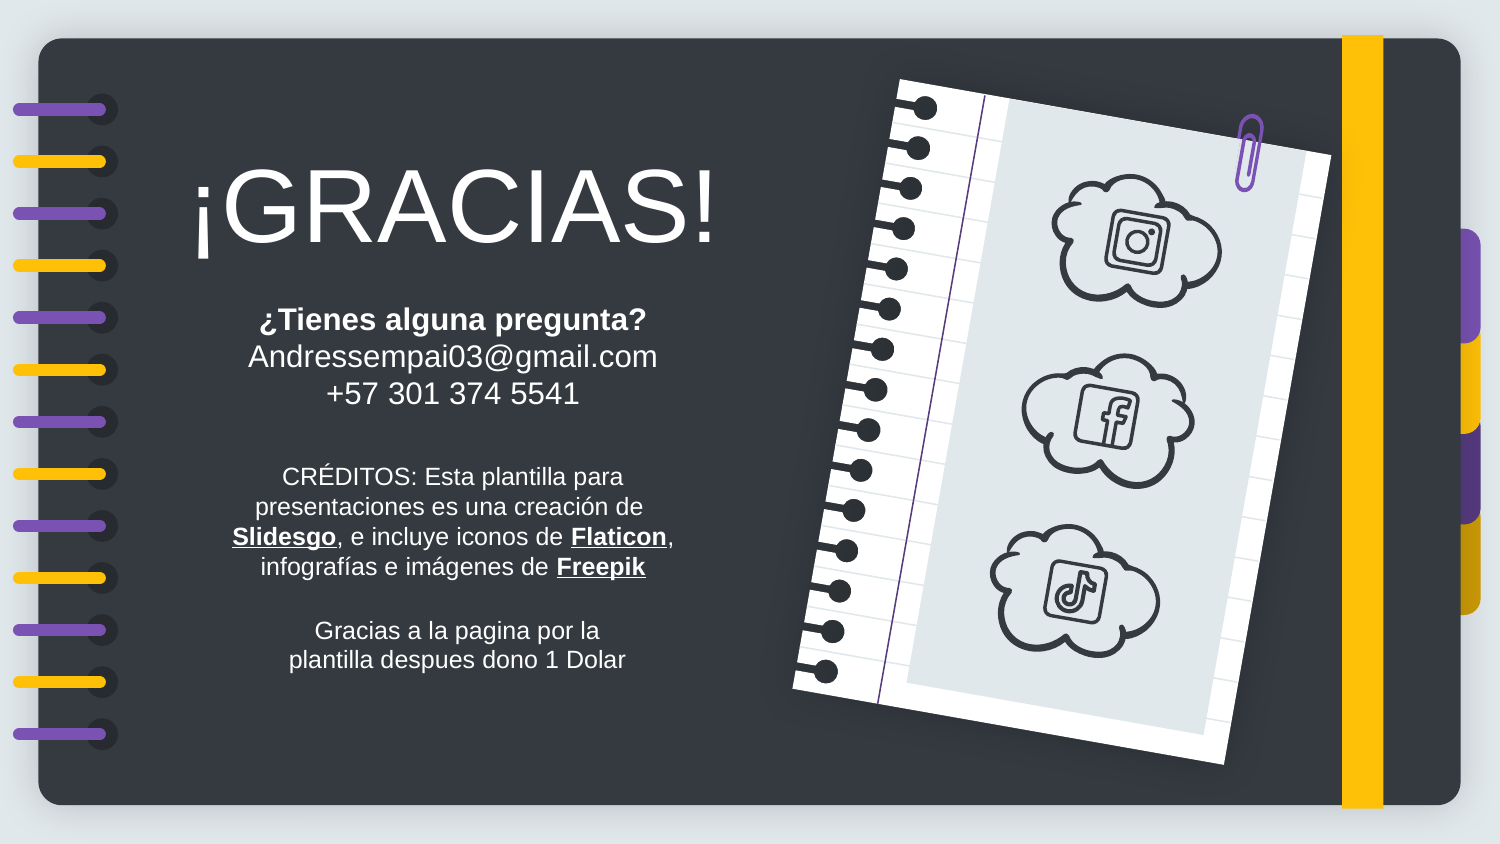

# ¡GRACIAS!

¿Tienes alguna pregunta?
Andressempai03@gmail.com
+57 301 374 5541

Gracias a la pagina por la plantilla despues dono 1 Dolar